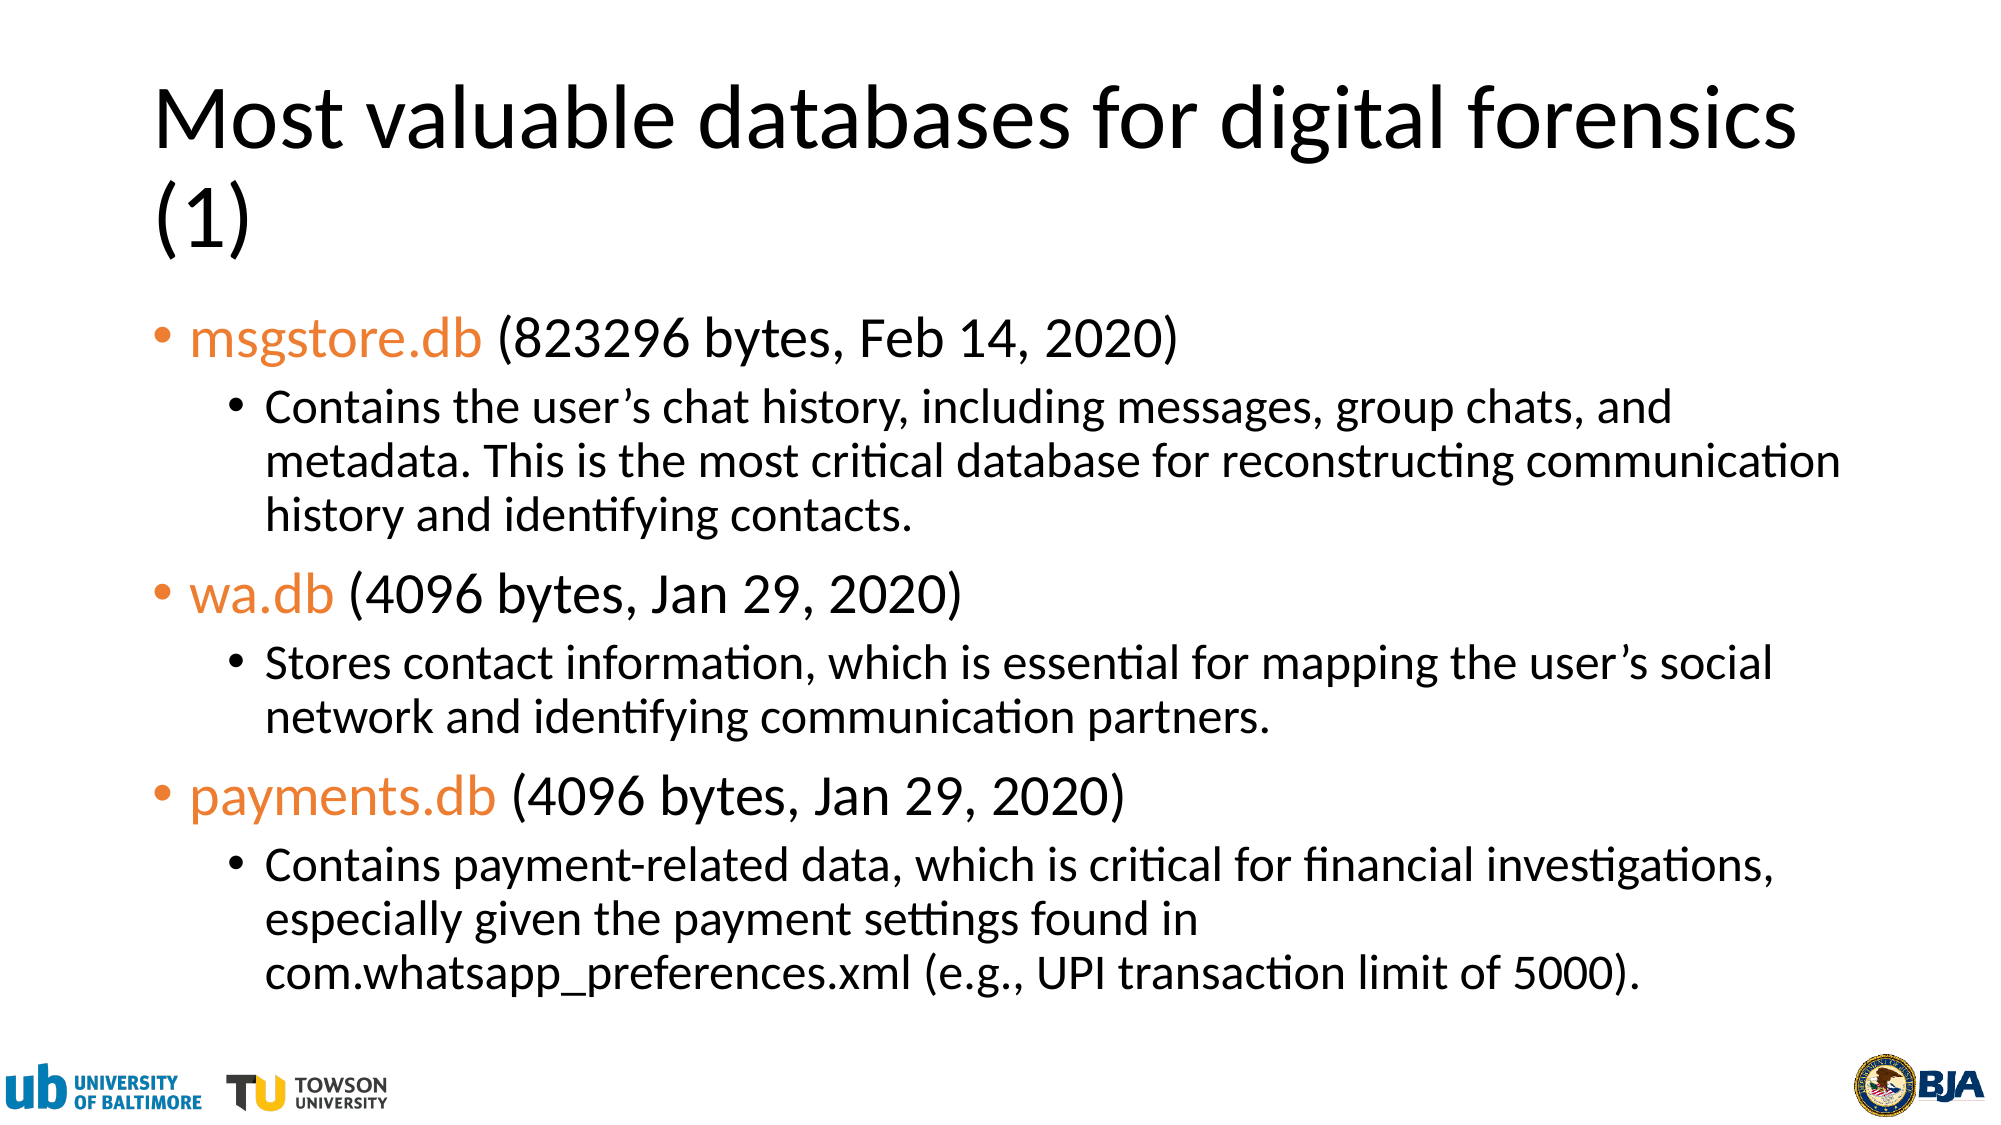

# Most valuable databases for digital forensics (1)
msgstore.db (823296 bytes, Feb 14, 2020)
Contains the user’s chat history, including messages, group chats, and metadata. This is the most critical database for reconstructing communication history and identifying contacts.
wa.db (4096 bytes, Jan 29, 2020)
Stores contact information, which is essential for mapping the user’s social network and identifying communication partners.
payments.db (4096 bytes, Jan 29, 2020)
Contains payment-related data, which is critical for financial investigations, especially given the payment settings found in com.whatsapp_preferences.xml (e.g., UPI transaction limit of 5000).